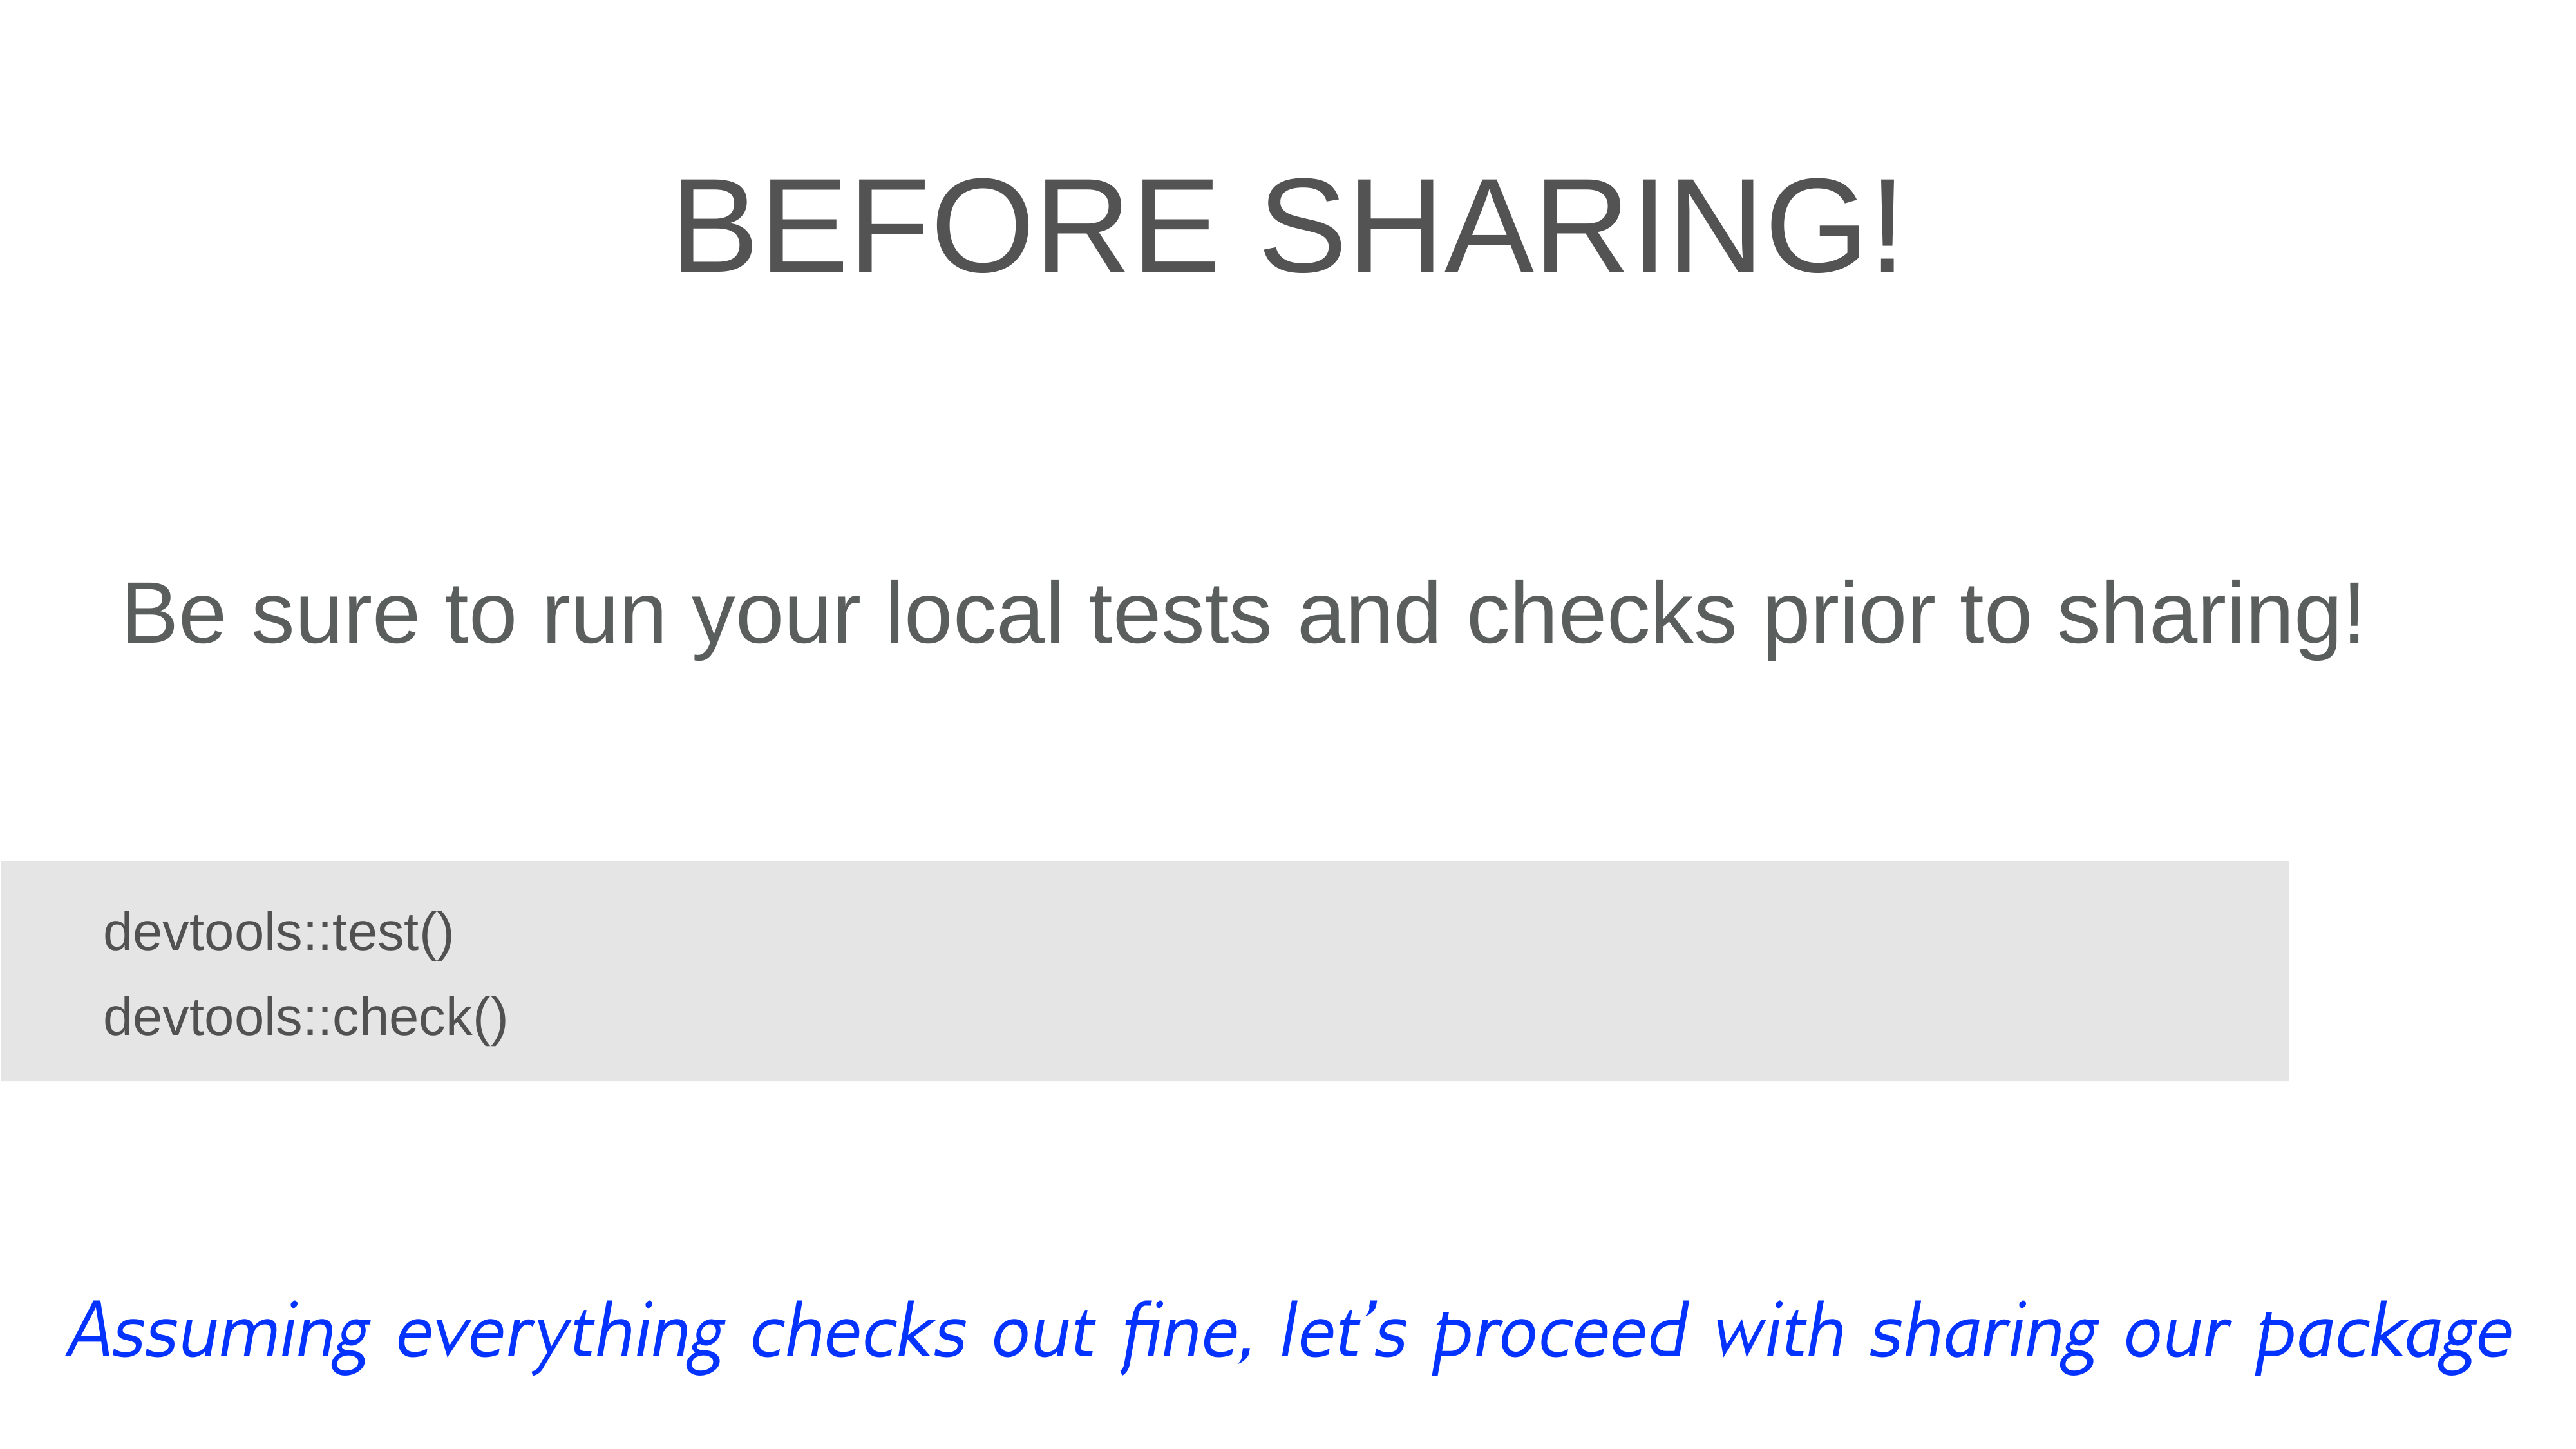

# before sharing!
Be sure to run your local tests and checks prior to sharing!
devtools::test()
devtools::check()
Assuming everything checks out fine, let’s proceed with sharing our package